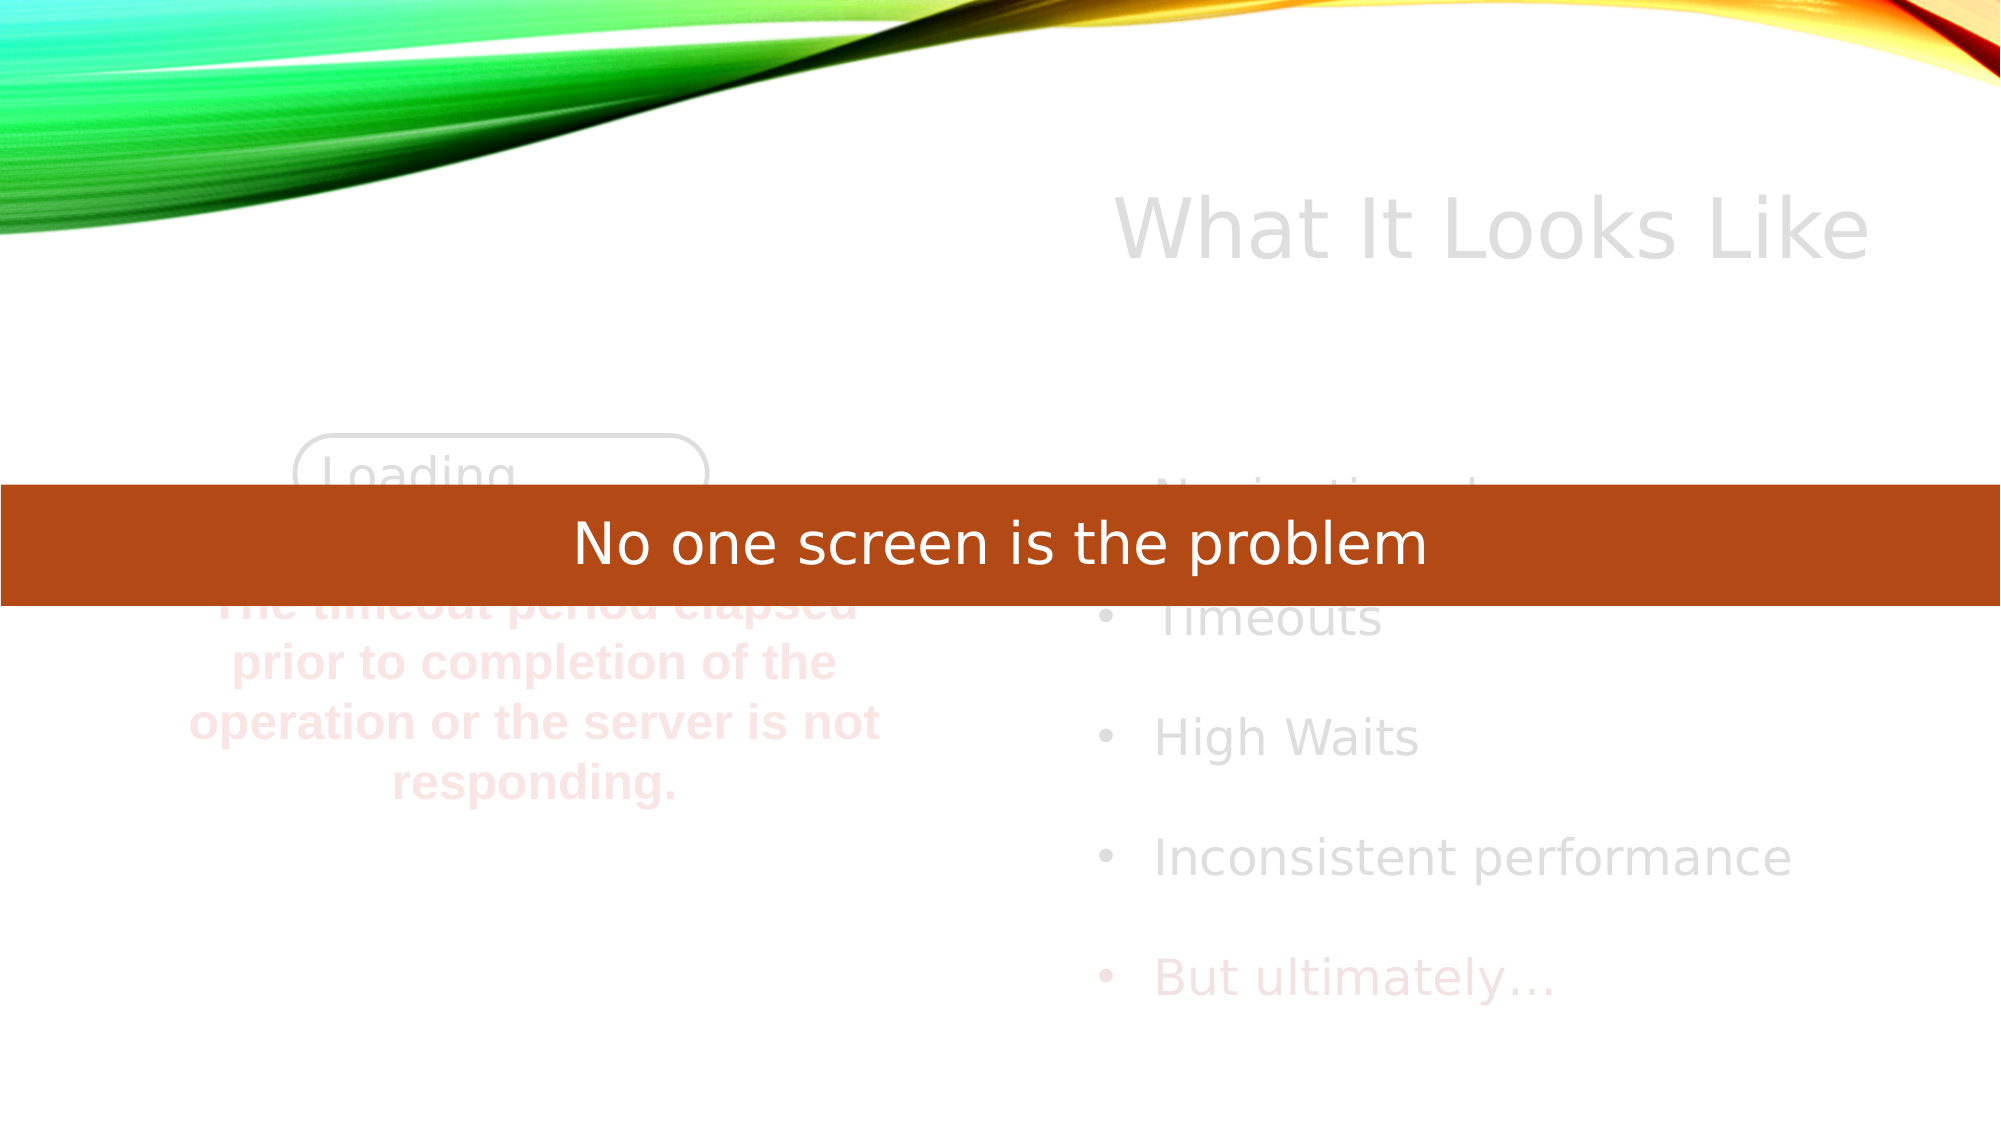

# What It Looks Like

No one screen is the problem
Navigation slowness
Timeouts
High Waits
Inconsistent performance
But ultimately…
Loading……
The timeout period elapsed prior to completion of the operation or the server is not responding.